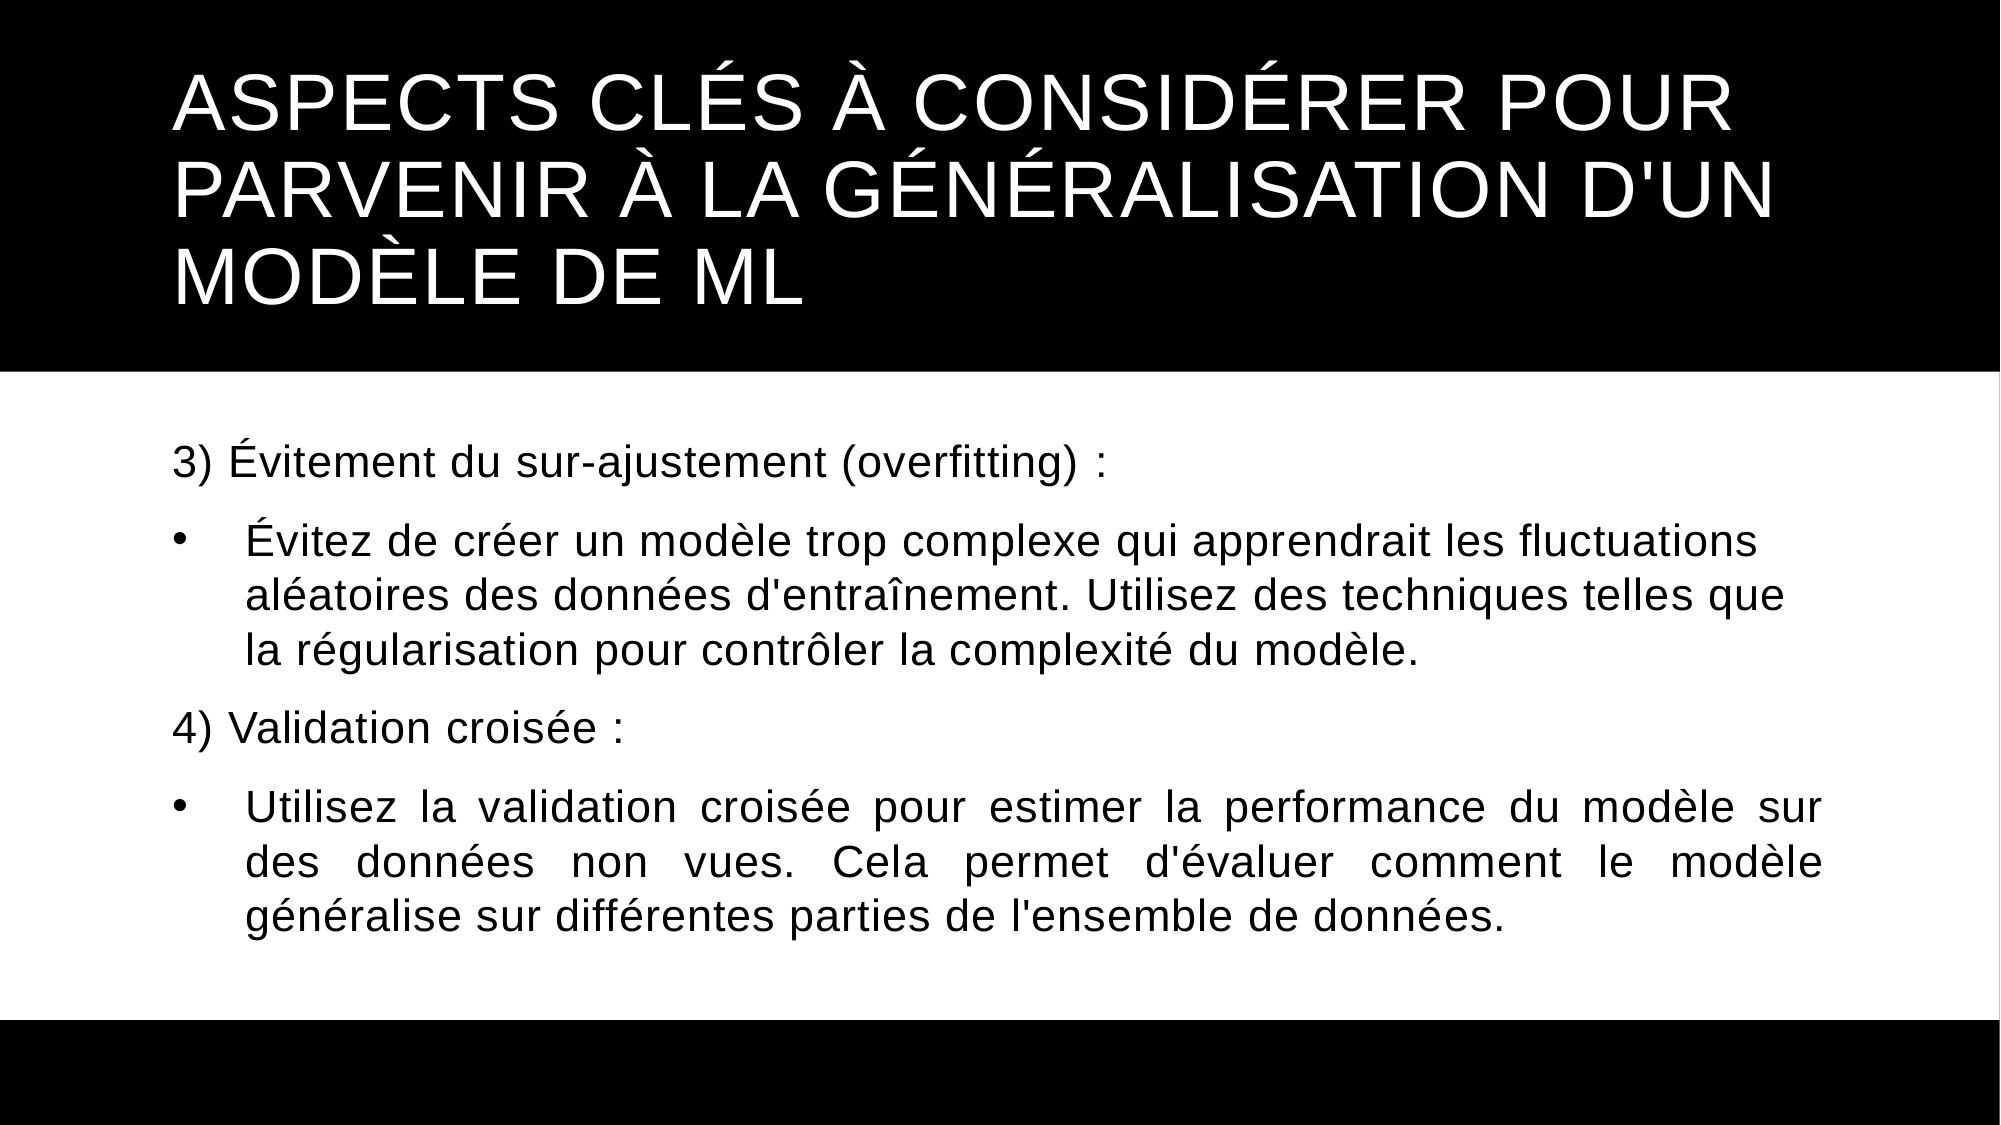

# aspects clés à considérer pour parvenir à la généralisation d'un modèle de ML

3) Évitement du sur-ajustement (overfitting) :
Évitez de créer un modèle trop complexe qui apprendrait les fluctuations aléatoires des données d'entraînement. Utilisez des techniques telles que la régularisation pour contrôler la complexité du modèle.
4) Validation croisée :
Utilisez la validation croisée pour estimer la performance du modèle sur des données non vues. Cela permet d'évaluer comment le modèle généralise sur différentes parties de l'ensemble de données.